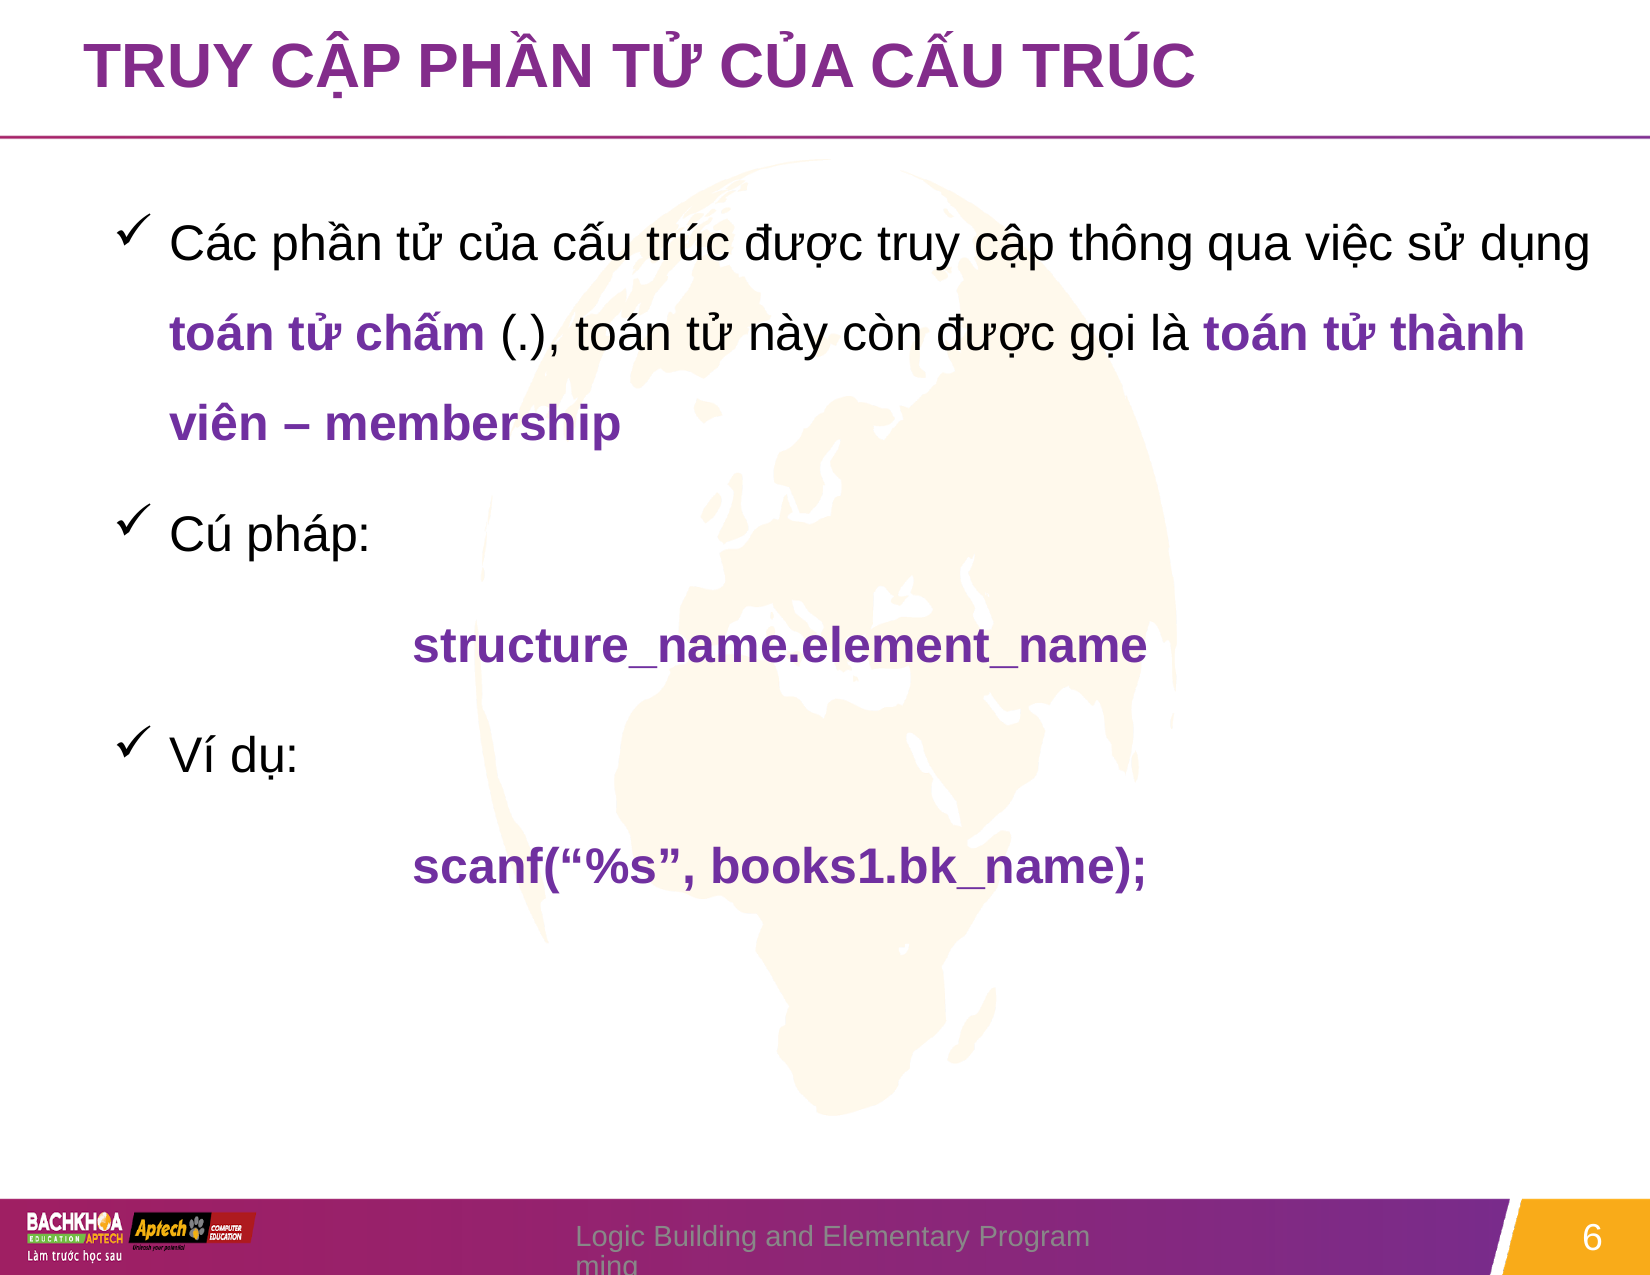

# TRUY CẬP PHẦN TỬ CỦA CẤU TRÚC
Các phần tử của cấu trúc được truy cập thông qua việc sử dụng toán tử chấm (.), toán tử này còn được gọi là toán tử thành viên – membership
Cú pháp:
		structure_name.element_name
Ví dụ:
		scanf(“%s”, books1.bk_name);
Logic Building and Elementary Programming
6